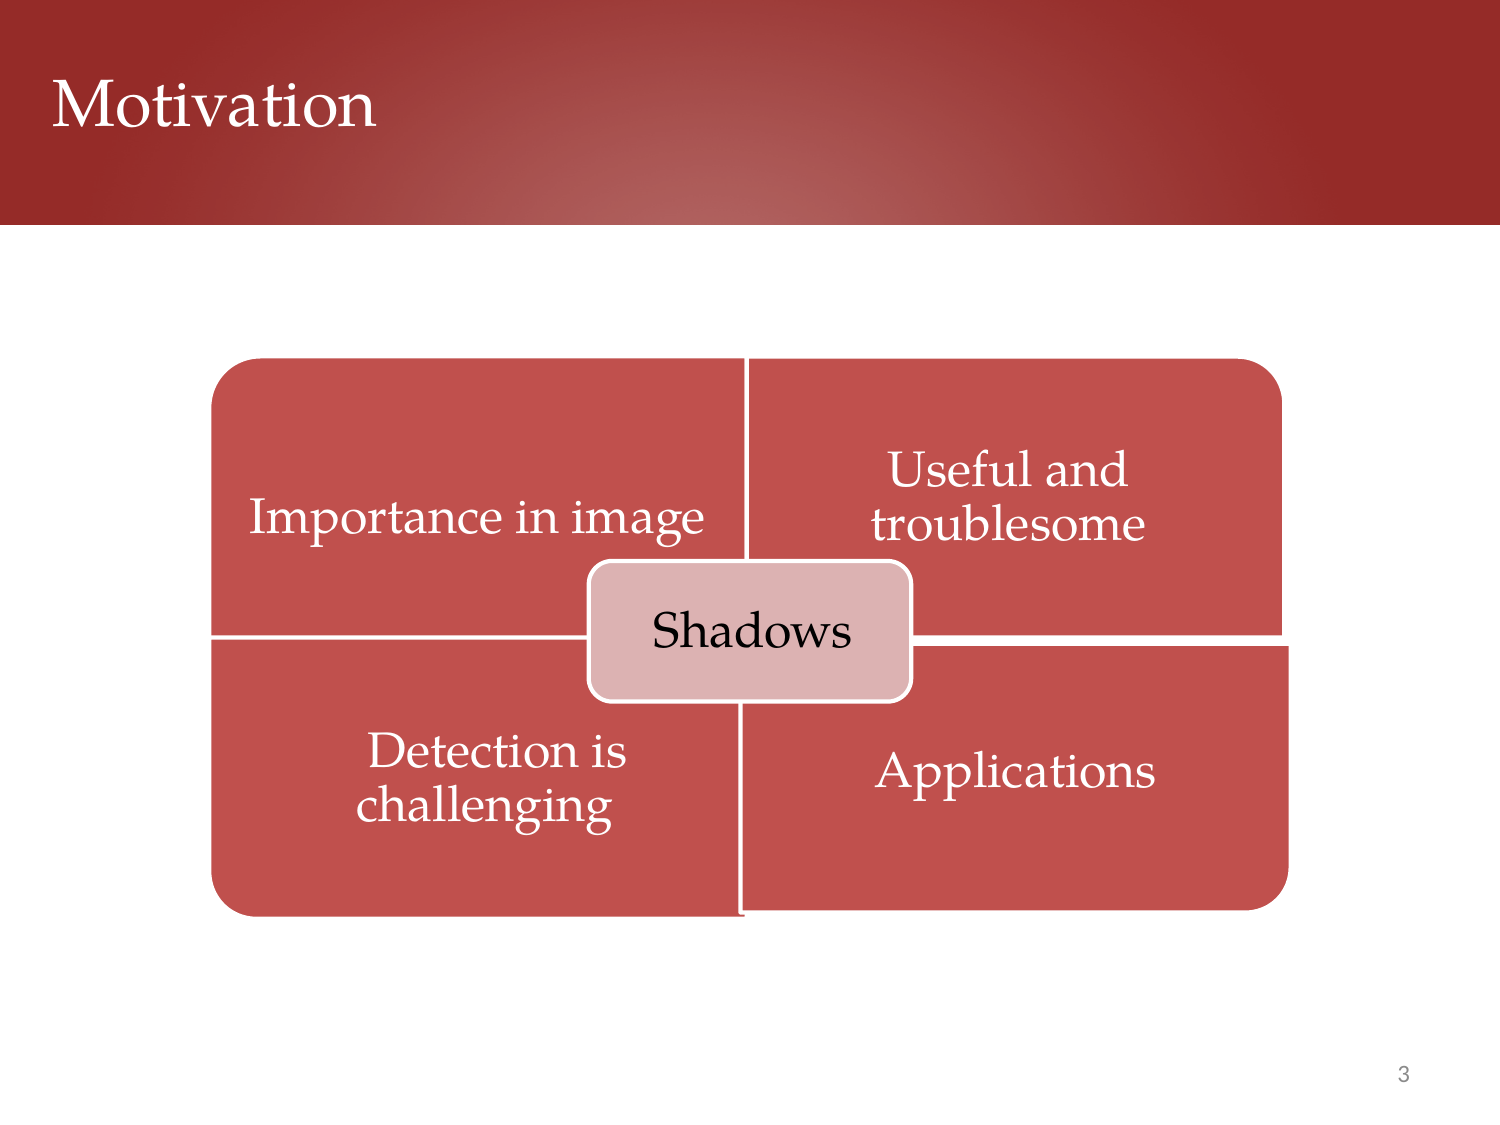

# Motivation
Importance in image
Useful and troublesome
  Detection is challenging
Applications
Shadows
3